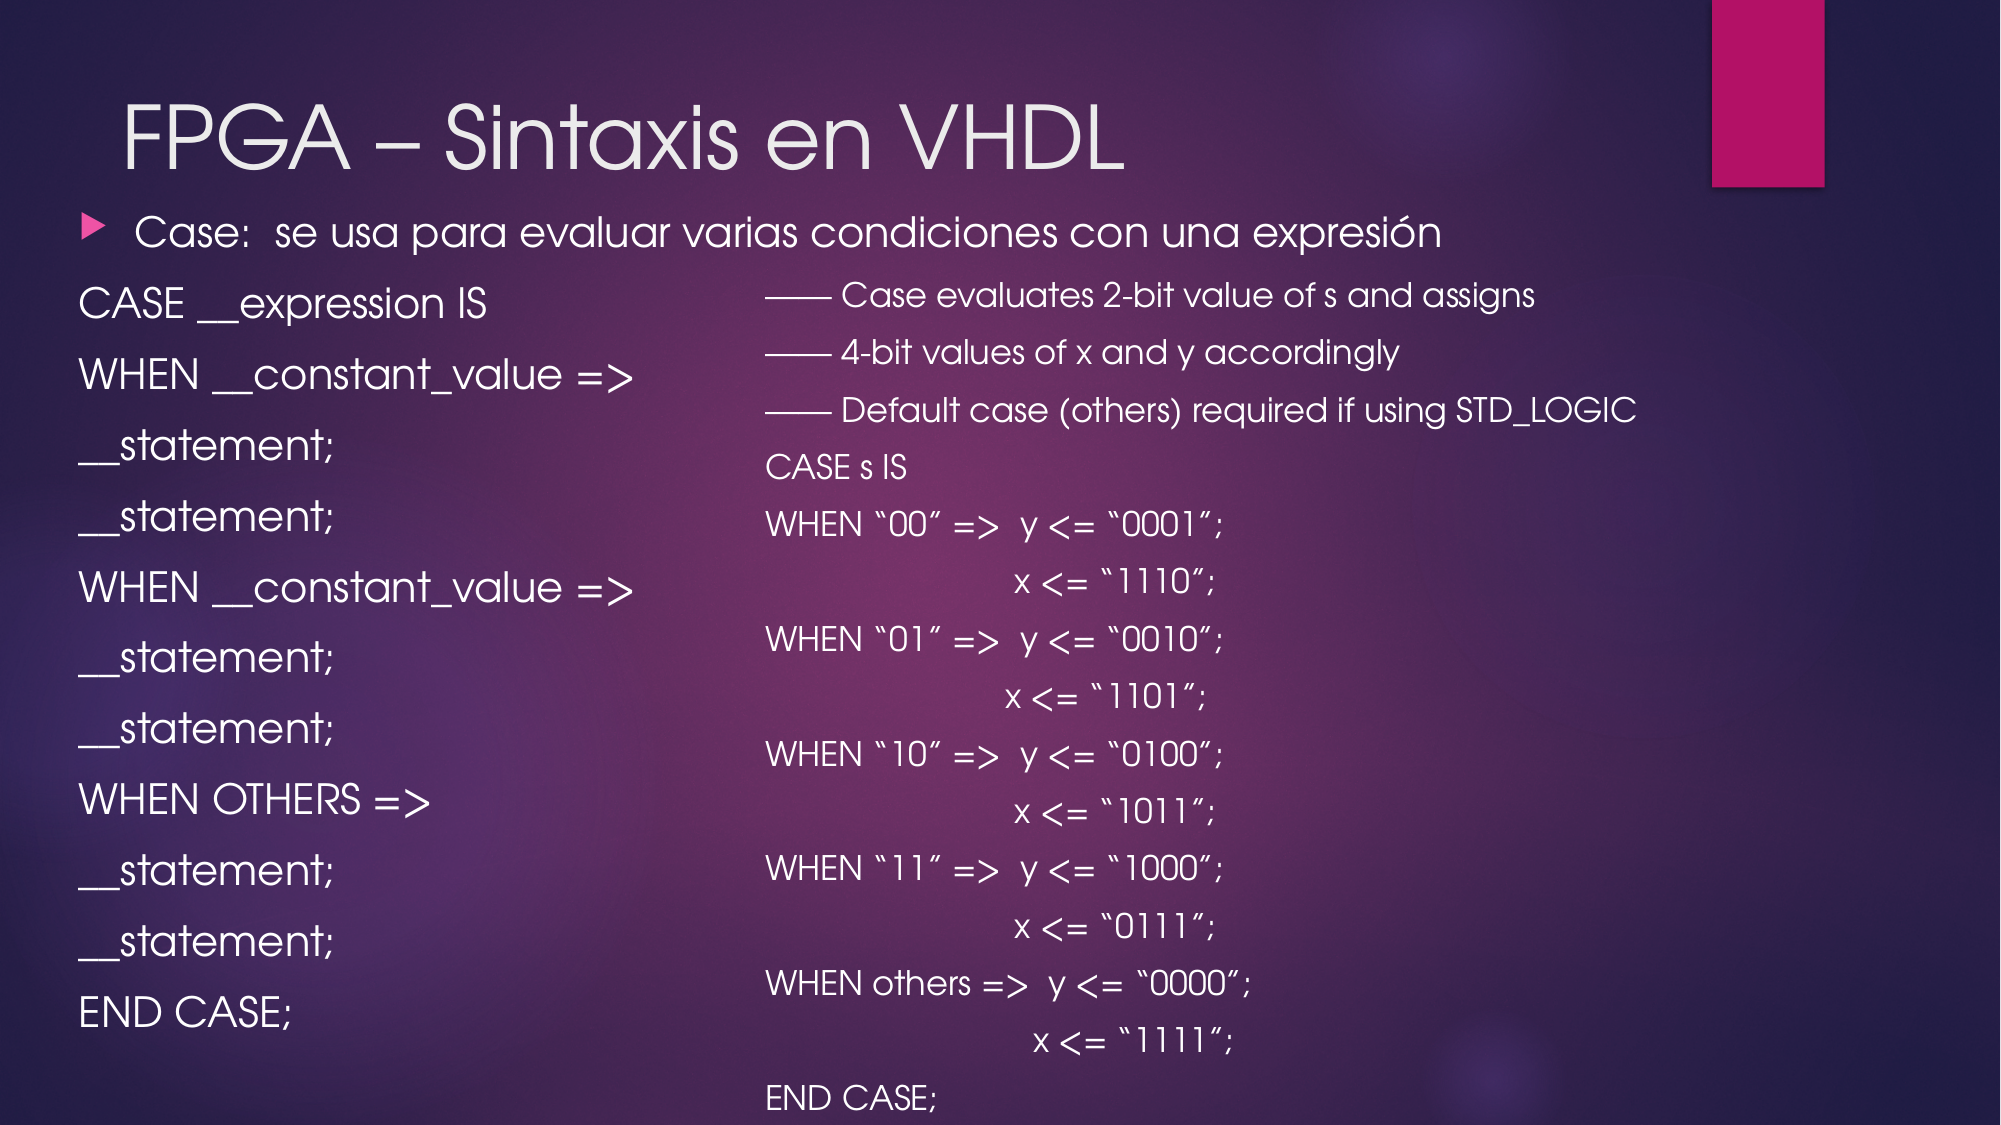

# FPGA – Sintaxis en VHDL
Case:  se usa para evaluar varias condiciones con una expresión
CASE __expression IS
WHEN __constant_value =>
__statement;
__statement;
WHEN __constant_value =>
__statement;
__statement;
WHEN OTHERS =>
__statement;
__statement;
END CASE;
—— Case evaluates 2-bit value of s and assigns
—— 4-bit values of x and y accordingly
—— Default case (others) required if using STD_LOGIC
CASE s IS
WHEN “00” =>  y <= “0001”;
                           x <= “1110”;
WHEN “01” =>  y <= “0010”;
                          x <= “1101”;
WHEN “10” =>  y <= “0100”;
                           x <= “1011”;
WHEN “11” =>  y <= “1000”;
                           x <= “0111”;
WHEN others =>  y <= “0000”;
                             x <= “1111”;
END CASE;